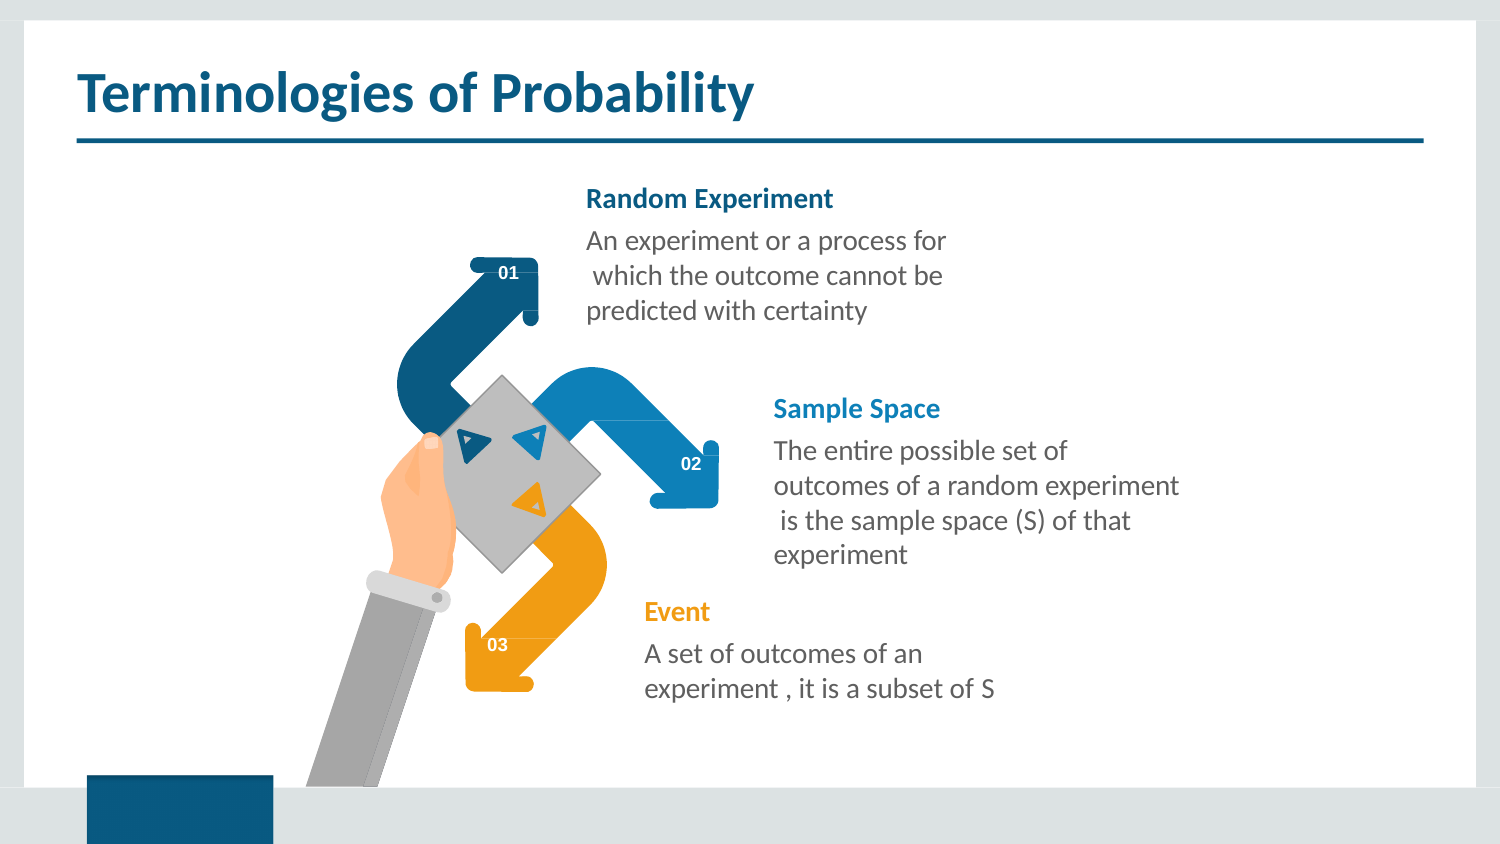

# Terminologies of Probability

Random Experiment
An experiment or a process for  which the outcome cannot be  predicted with certainty

01

Sample Space

The entire possible set of  outcomes of a random experiment  is the sample space (S) of that  experiment

02

Event
A set of outcomes of an  experiment , it is a subset of S

03